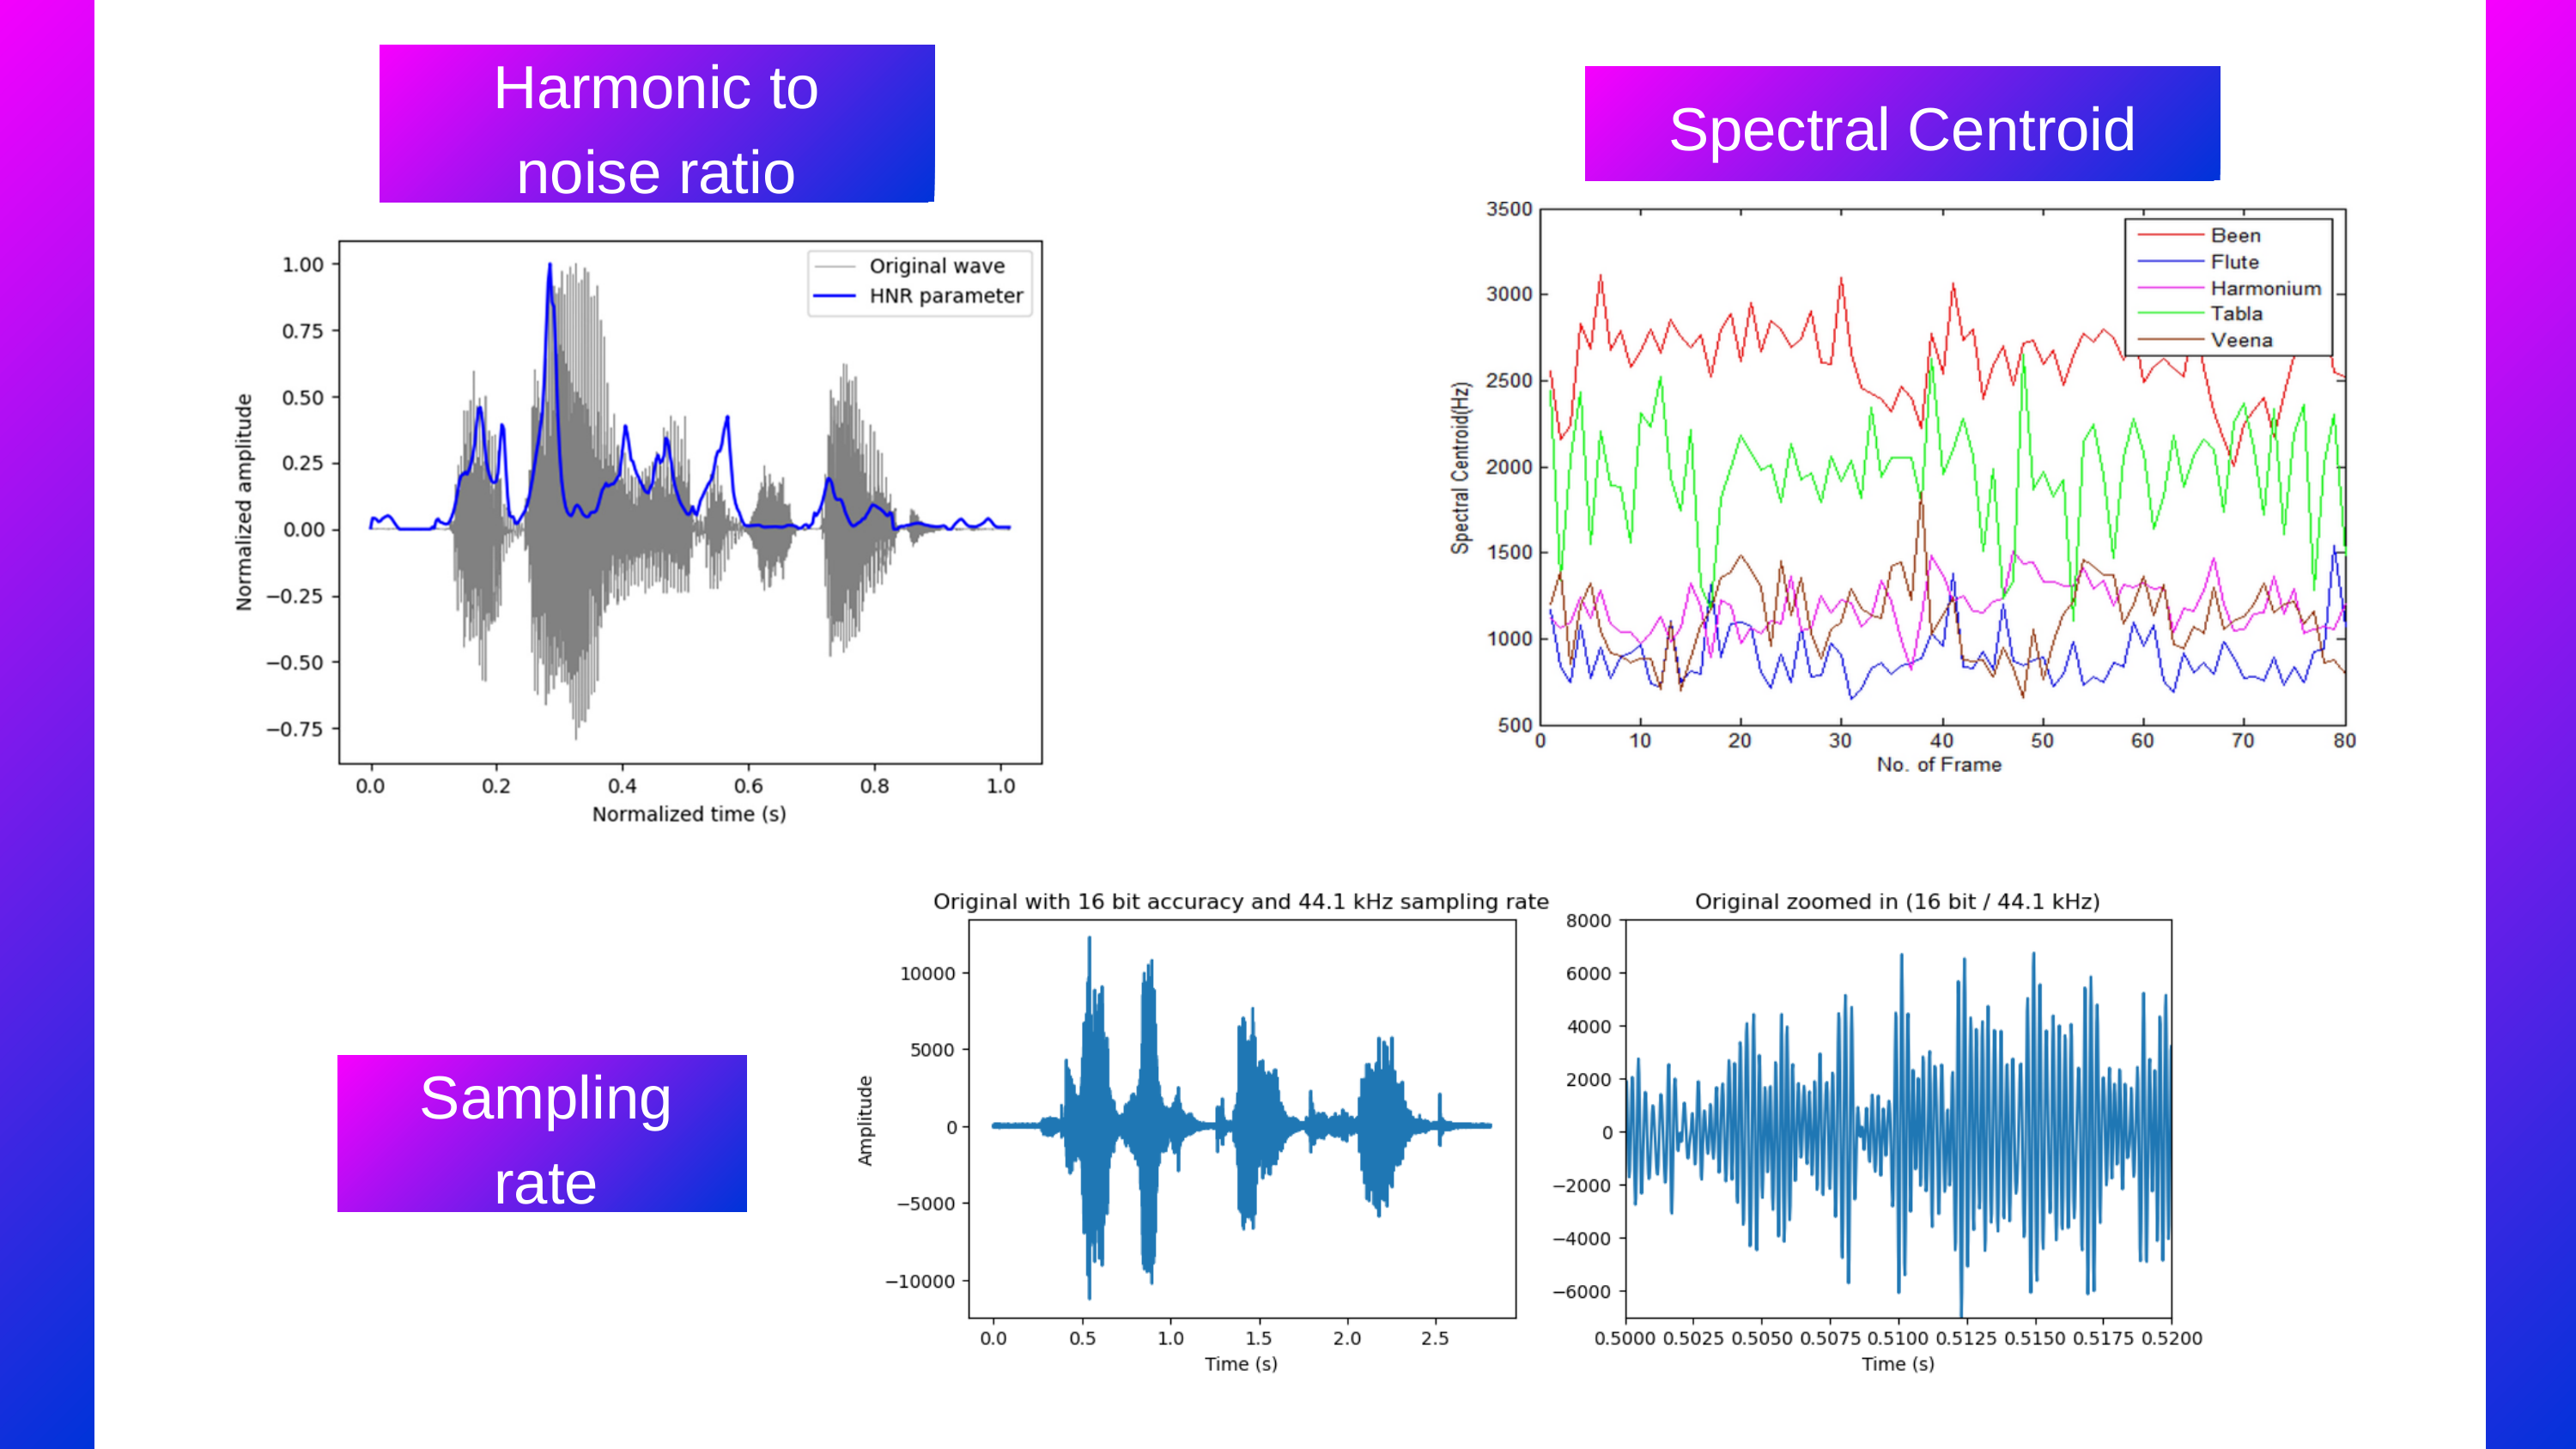

Harmonic to noise ratio

Spectral Centroid

Sampling rate